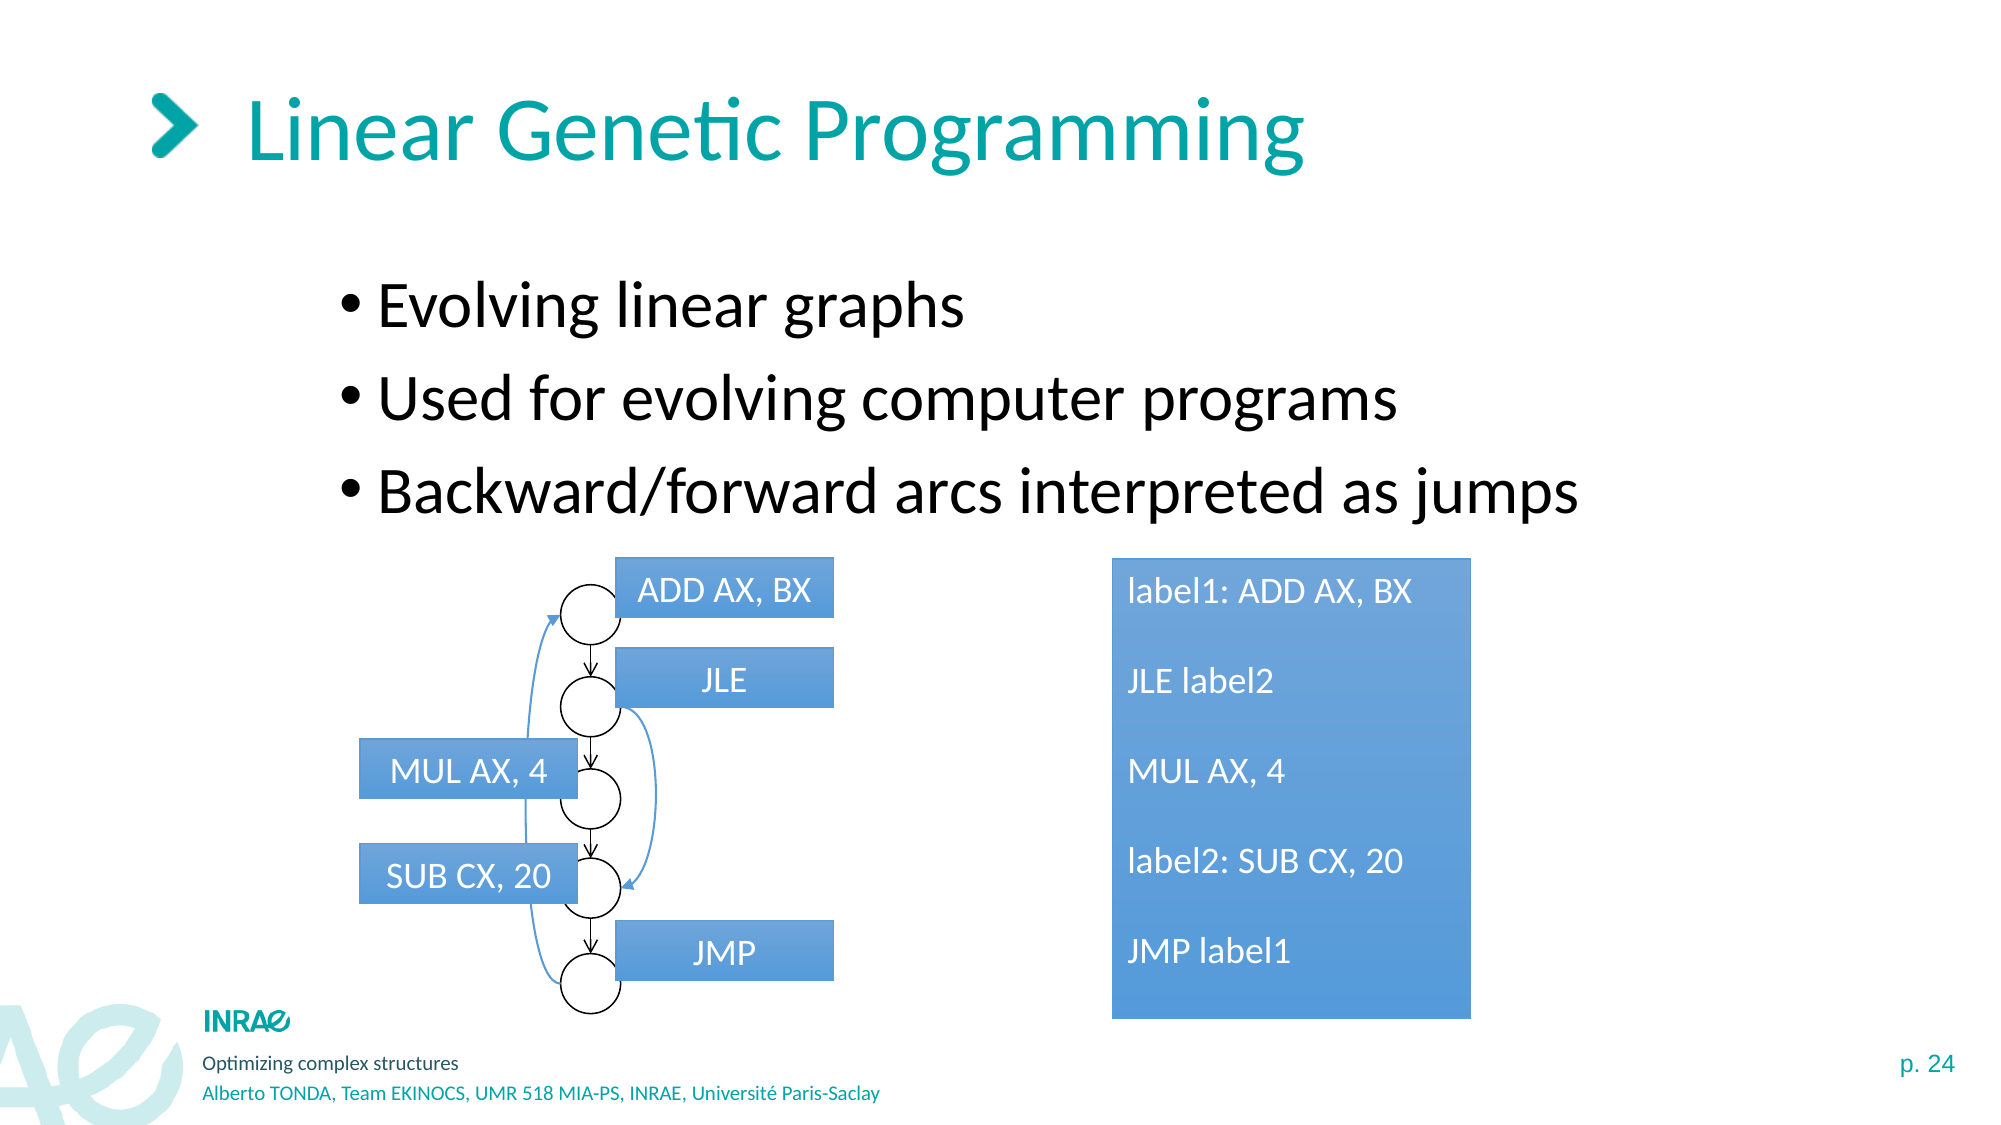

# Linear Genetic Programming
Evolving linear graphs
Used for evolving computer programs
Backward/forward arcs interpreted as jumps
ADD AX, BX
label1: ADD AX, BX

JLE label2

MUL AX, 4

label2: SUB CX, 20

JMP label1

JLE

MUL AX, 4

SUB CX, 20

JMP